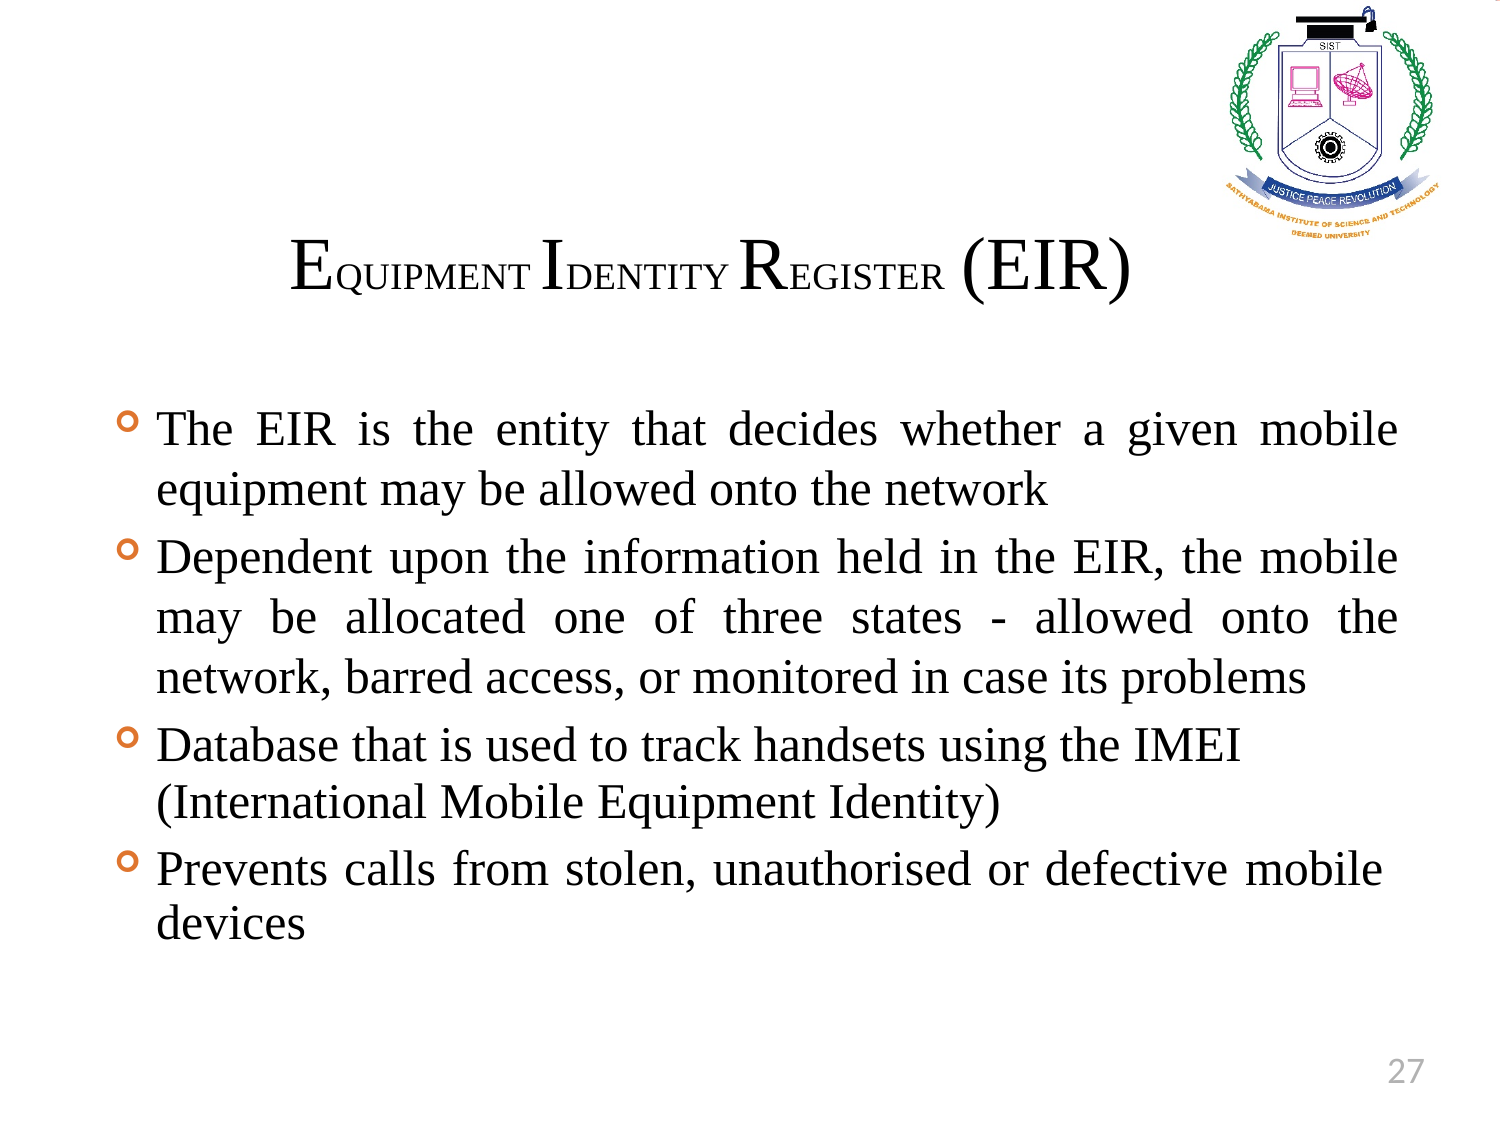

EQUIPMENT IDENTITY REGISTER (EIR)
The EIR is the entity that decides whether a given mobile equipment may be allowed onto the network
Dependent upon the information held in the EIR, the mobile may be allocated one of three states - allowed onto the network, barred access, or monitored in case its problems
Database that is used to track handsets using the IMEI
(International Mobile Equipment Identity)
Prevents calls from stolen, unauthorised or defective mobile  devices
27